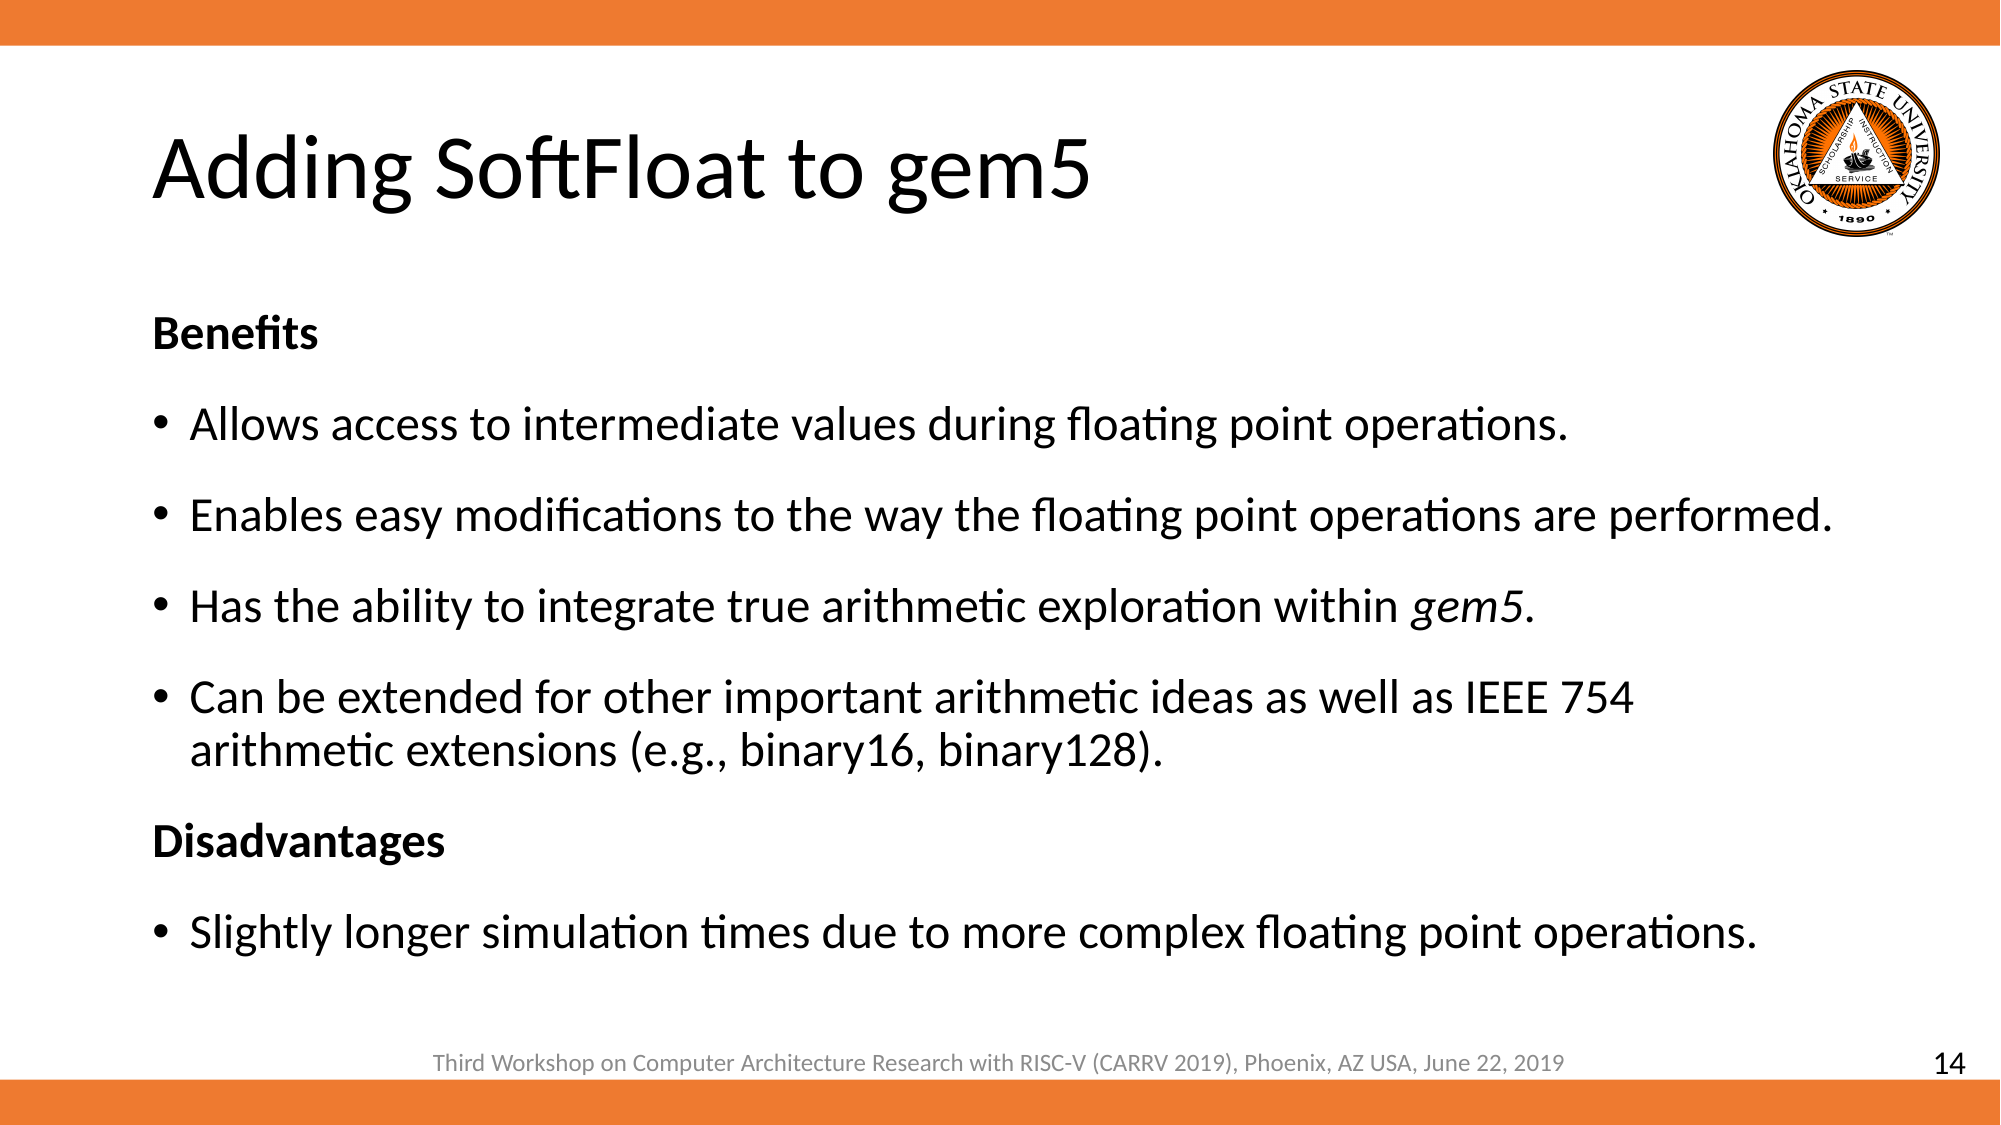

# Adding SoftFloat to gem5
Benefits
Allows access to intermediate values during floating point operations.
Enables easy modifications to the way the floating point operations are performed.
Has the ability to integrate true arithmetic exploration within gem5.
Can be extended for other important arithmetic ideas as well as IEEE 754 arithmetic extensions (e.g., binary16, binary128).
Disadvantages
Slightly longer simulation times due to more complex floating point operations.
Third Workshop on Computer Architecture Research with RISC-V (CARRV 2019), Phoenix, AZ USA, June 22, 2019
14